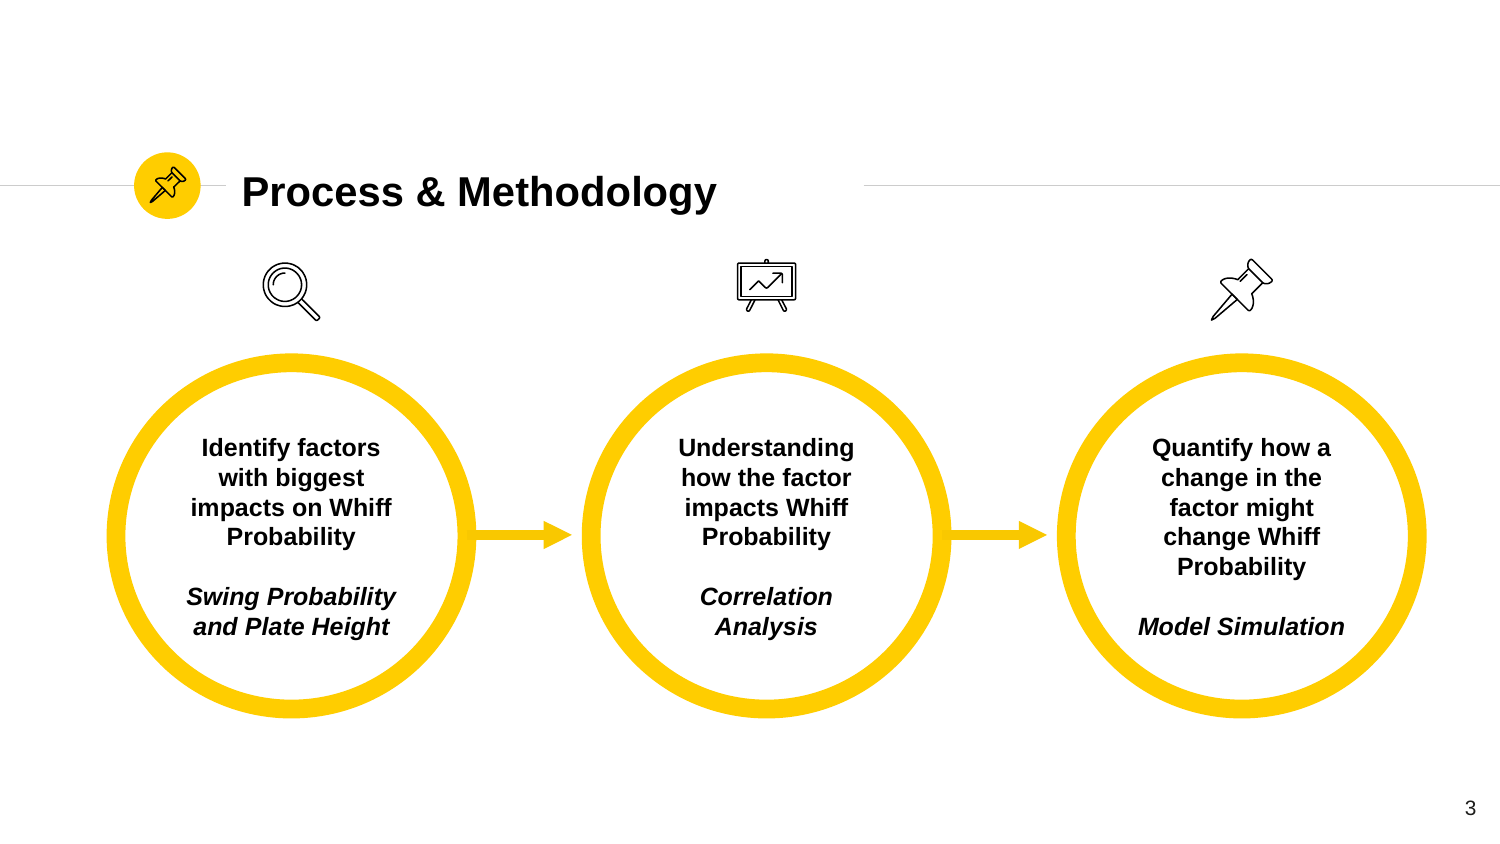

# Process & Methodology

Identify factors with biggest impacts on Whiff Probability

Swing Probability
and Plate Height
Understanding how the factor impacts Whiff Probability

Correlation Analysis
Quantify how a change in the factor might change Whiff Probability

Model Simulation
3